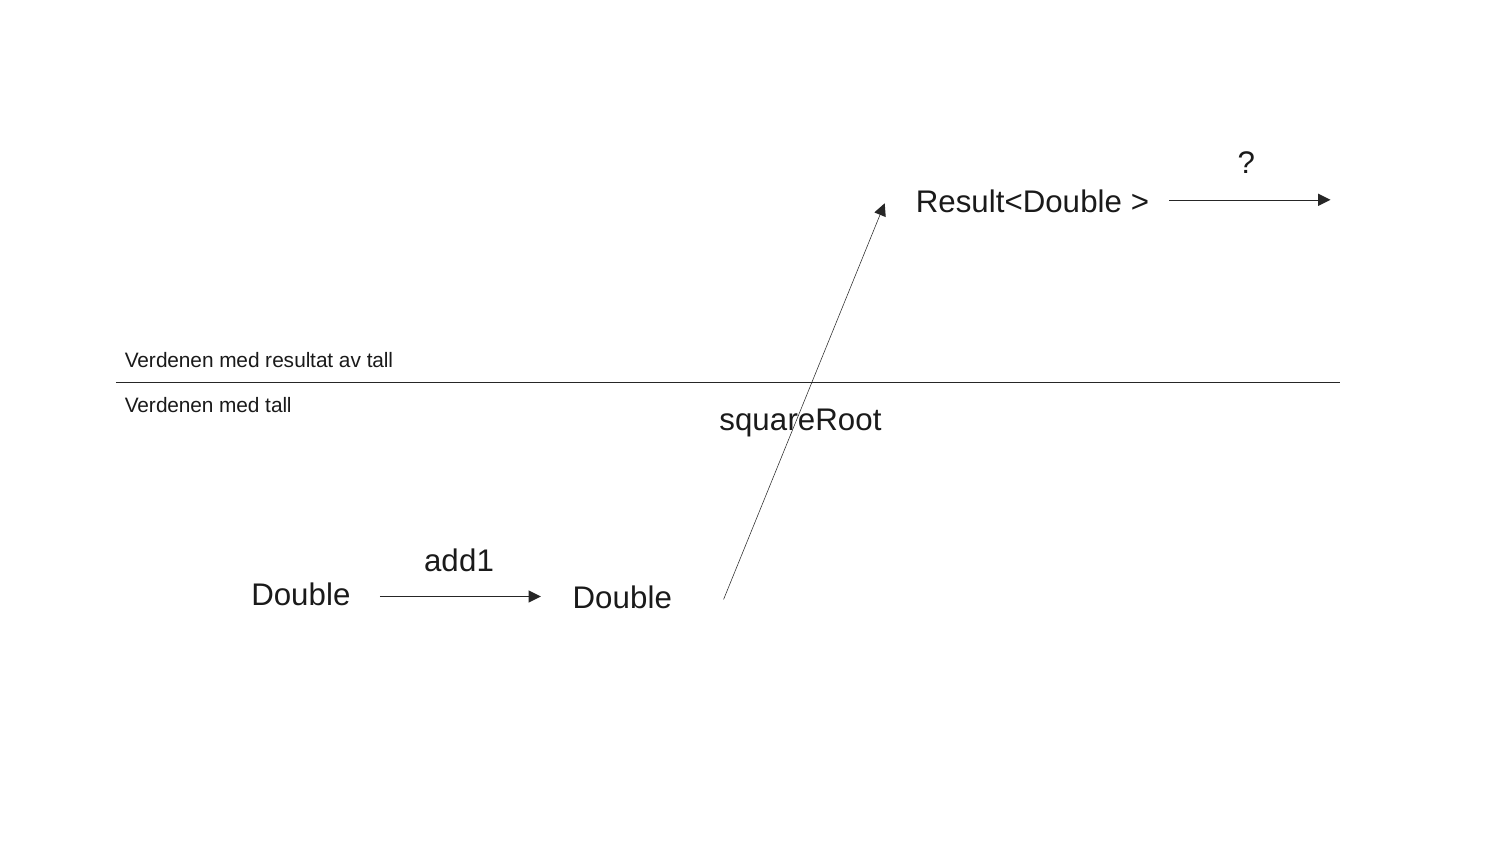

?
Result<Double >
Verdenen med resultat av tall
Verdenen med tall
squareRoot
add1
Double
Double